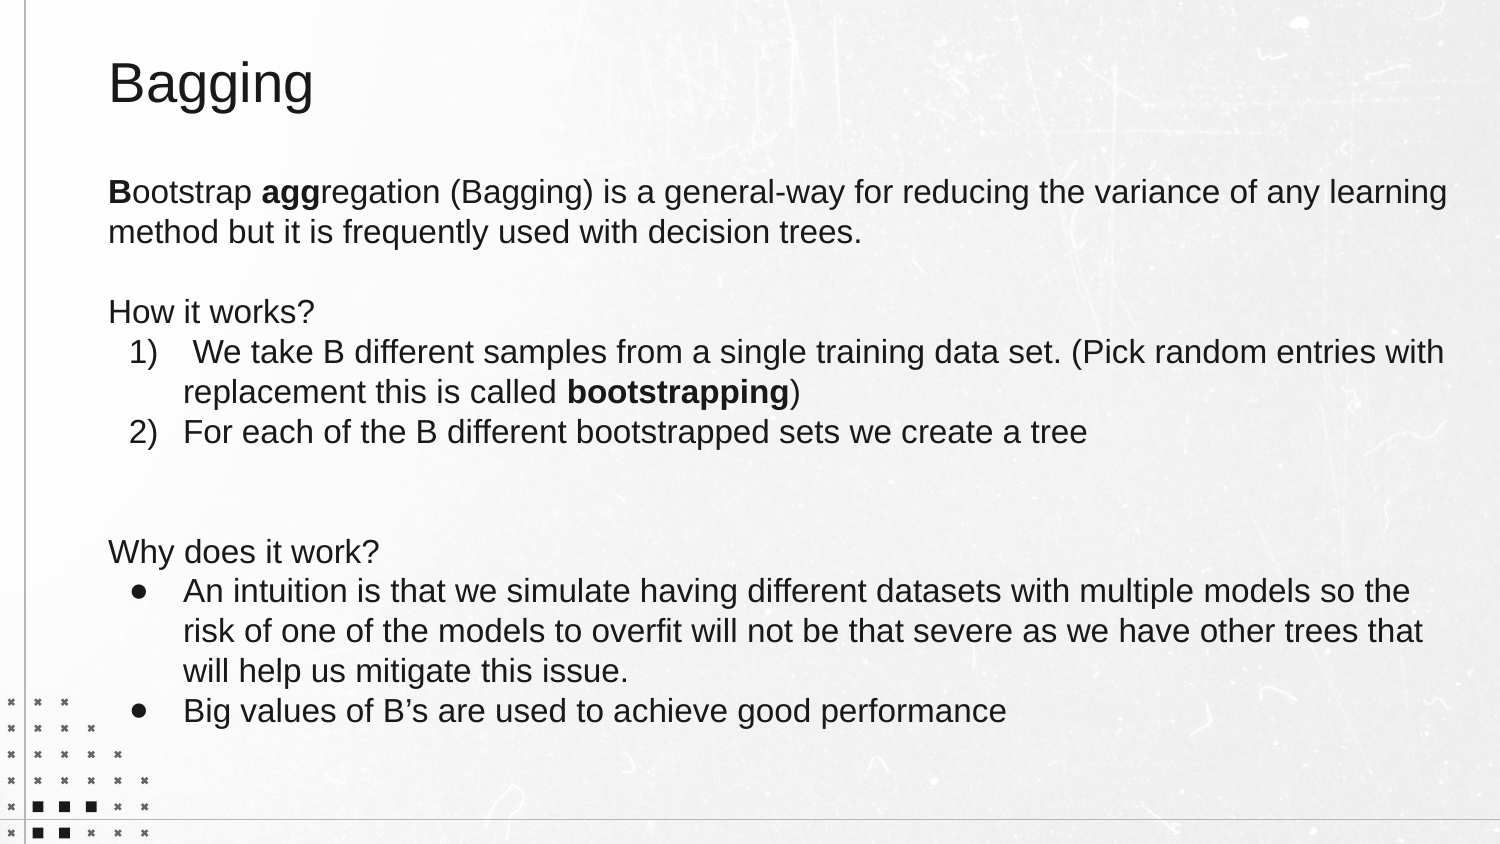

# Bagging
Bootstrap aggregation (Bagging) is a general-way for reducing the variance of any learning method but it is frequently used with decision trees.

How it works?
 We take B different samples from a single training data set. (Pick random entries with replacement this is called bootstrapping)
For each of the B different bootstrapped sets we create a tree

Why does it work?
An intuition is that we simulate having different datasets with multiple models so the risk of one of the models to overfit will not be that severe as we have other trees that will help us mitigate this issue.
Big values of B’s are used to achieve good performance